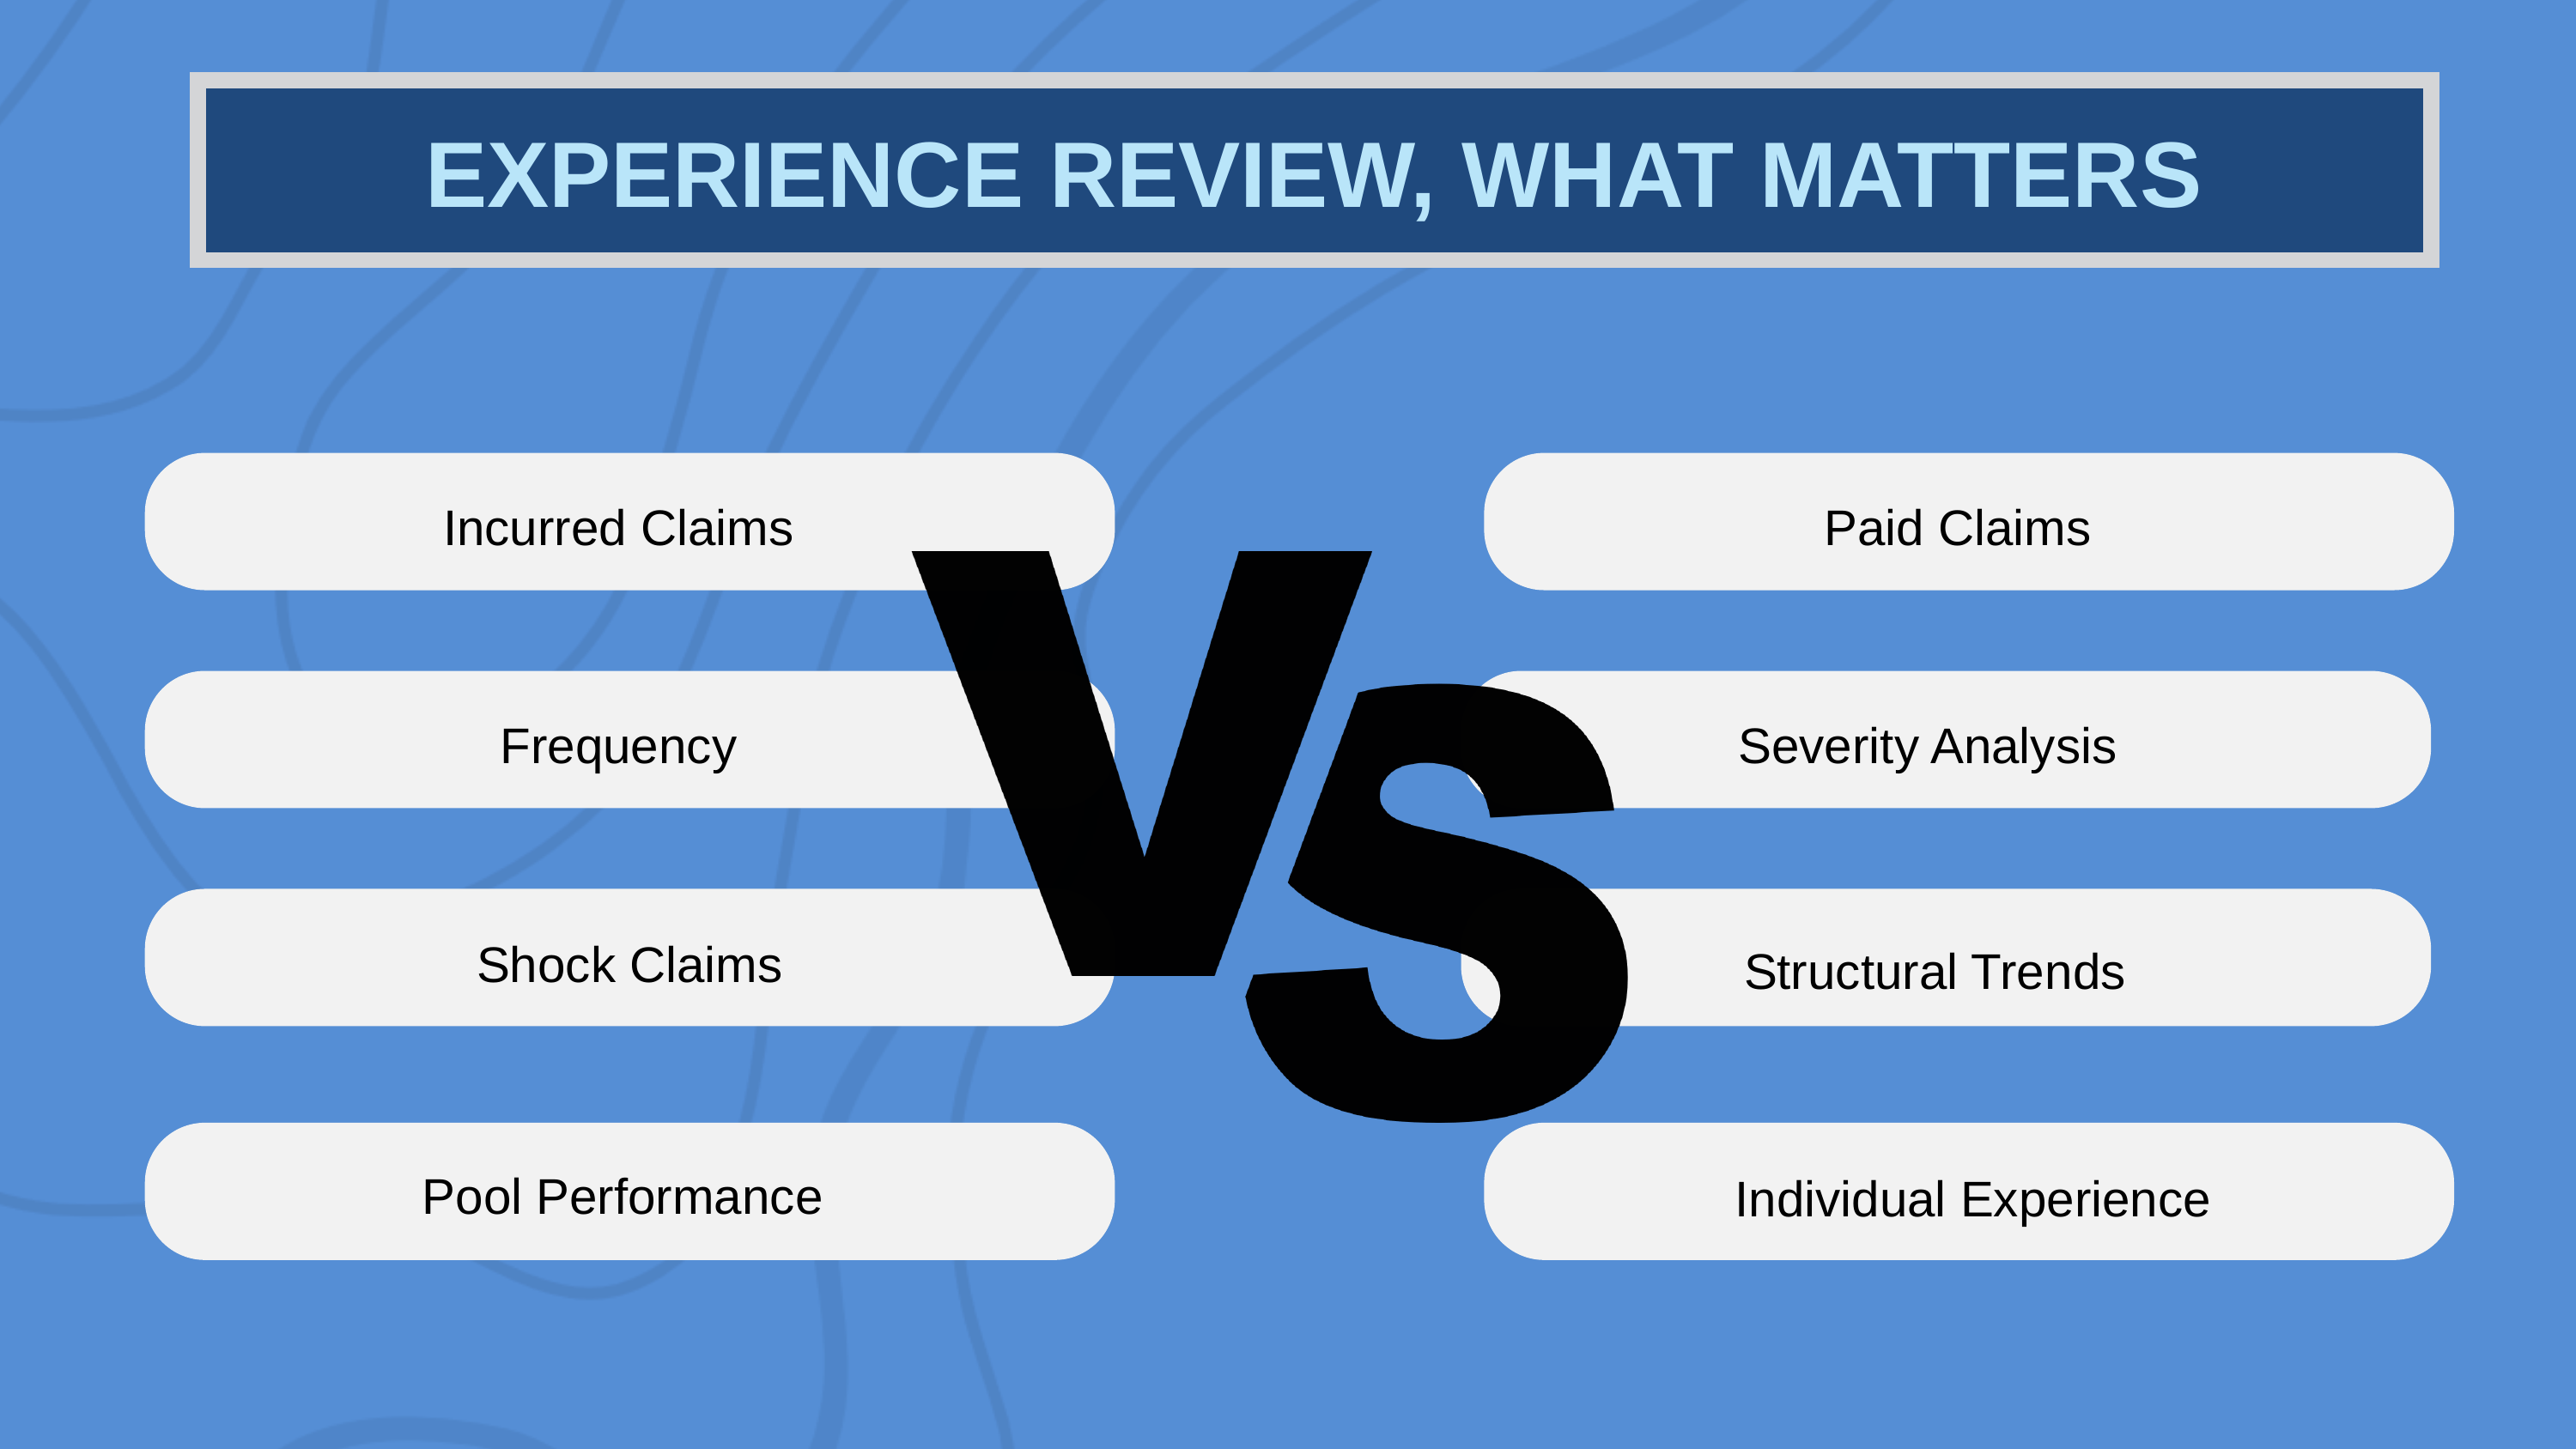

EXPERIENCE REVIEW, WHAT MATTERS

Incurred Claims

Paid Claims

Frequency

Severity Analysis

Shock Claims

Structural Trends

Pool Performance

Individual Experience